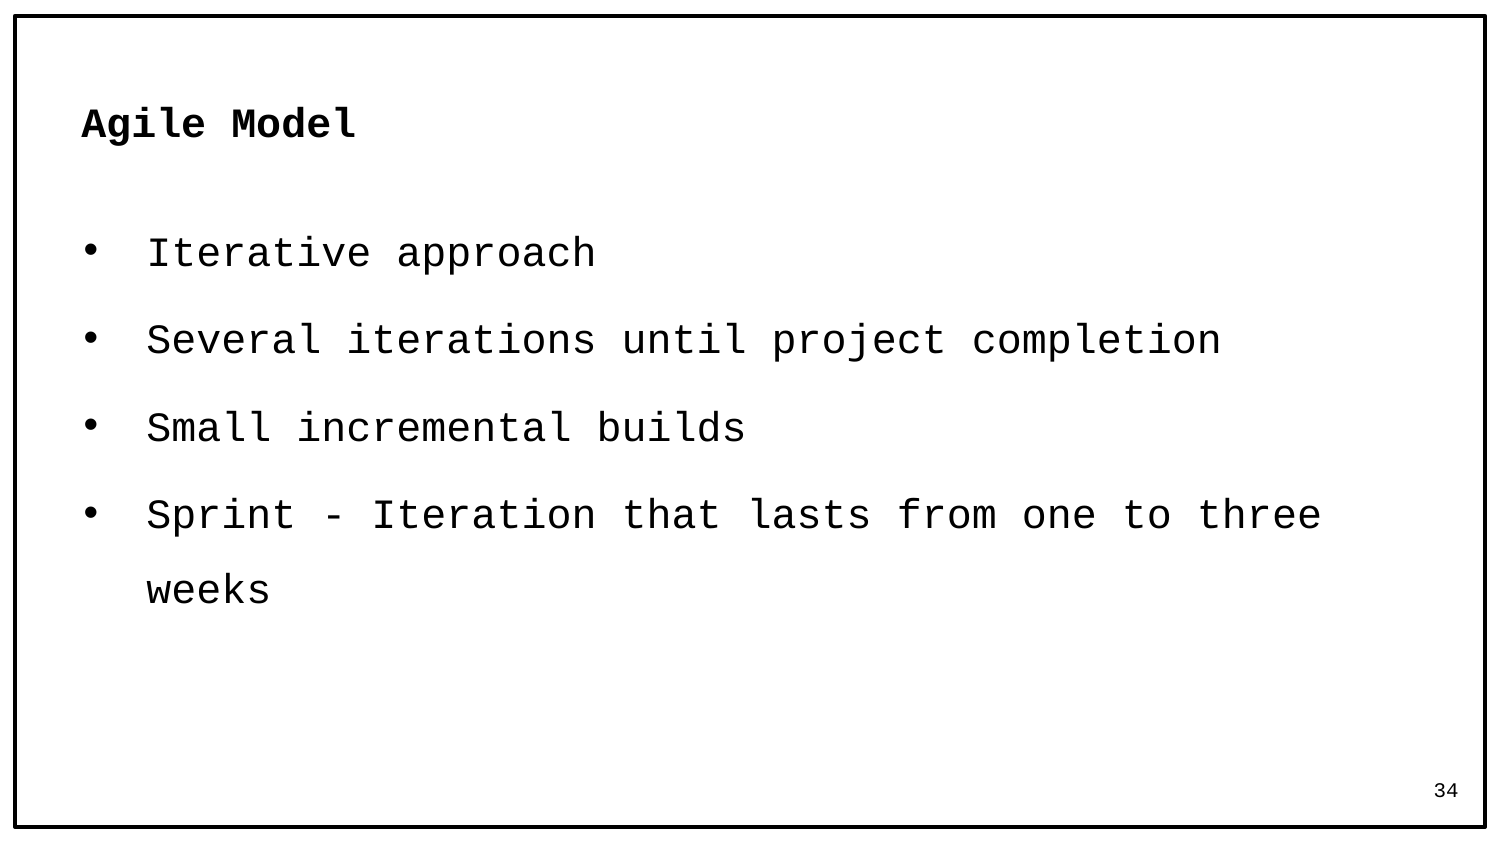

# Agile Model
Iterative approach
Several iterations until project completion
Small incremental builds
Sprint - Iteration that lasts from one to three weeks
34